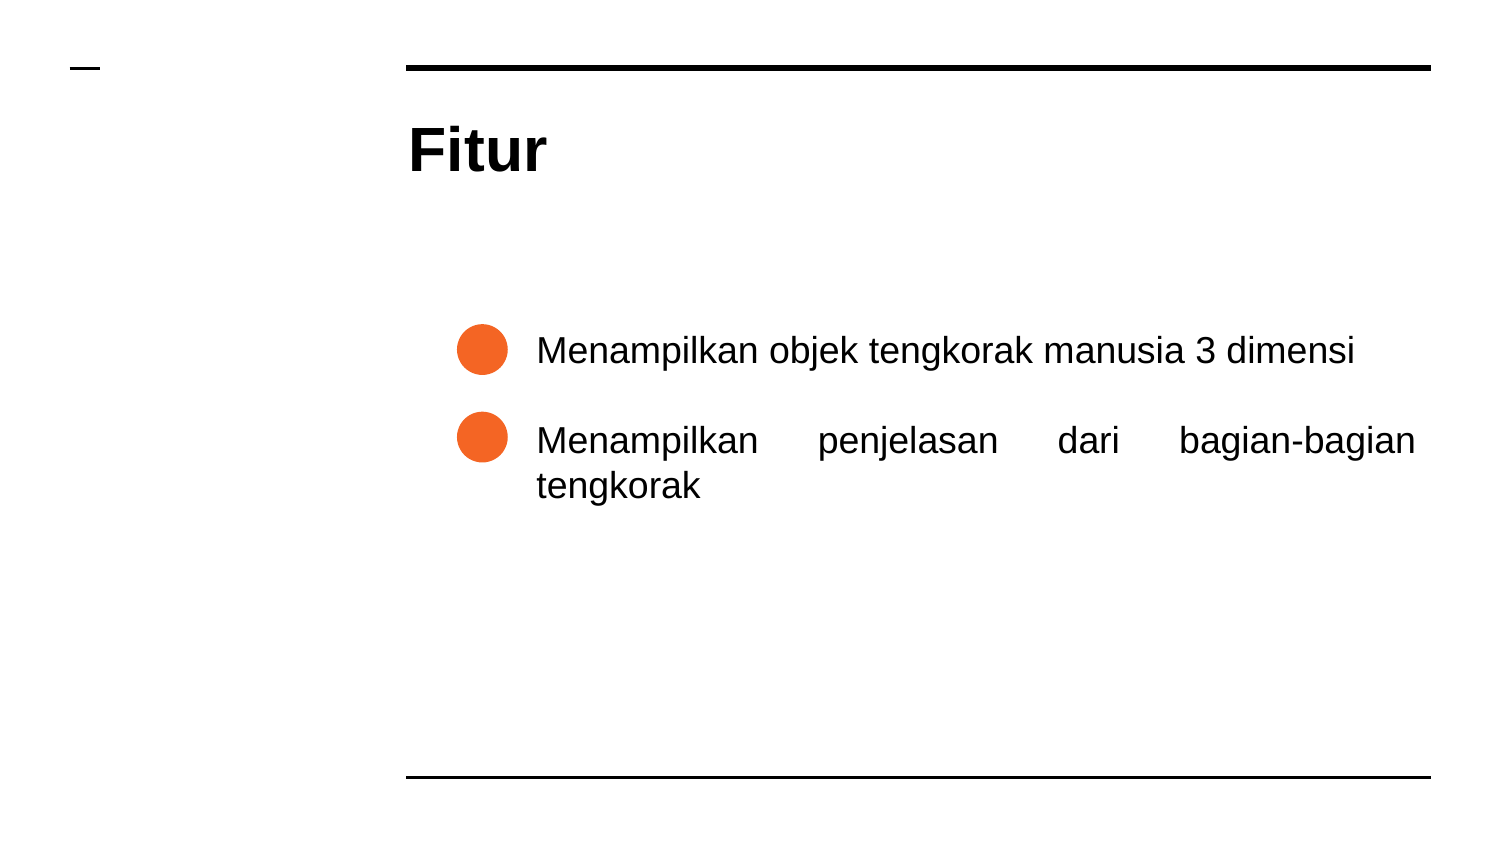

# Fitur
Menampilkan objek tengkorak manusia 3 dimensi

Menampilkan penjelasan dari bagian-bagian tengkorak